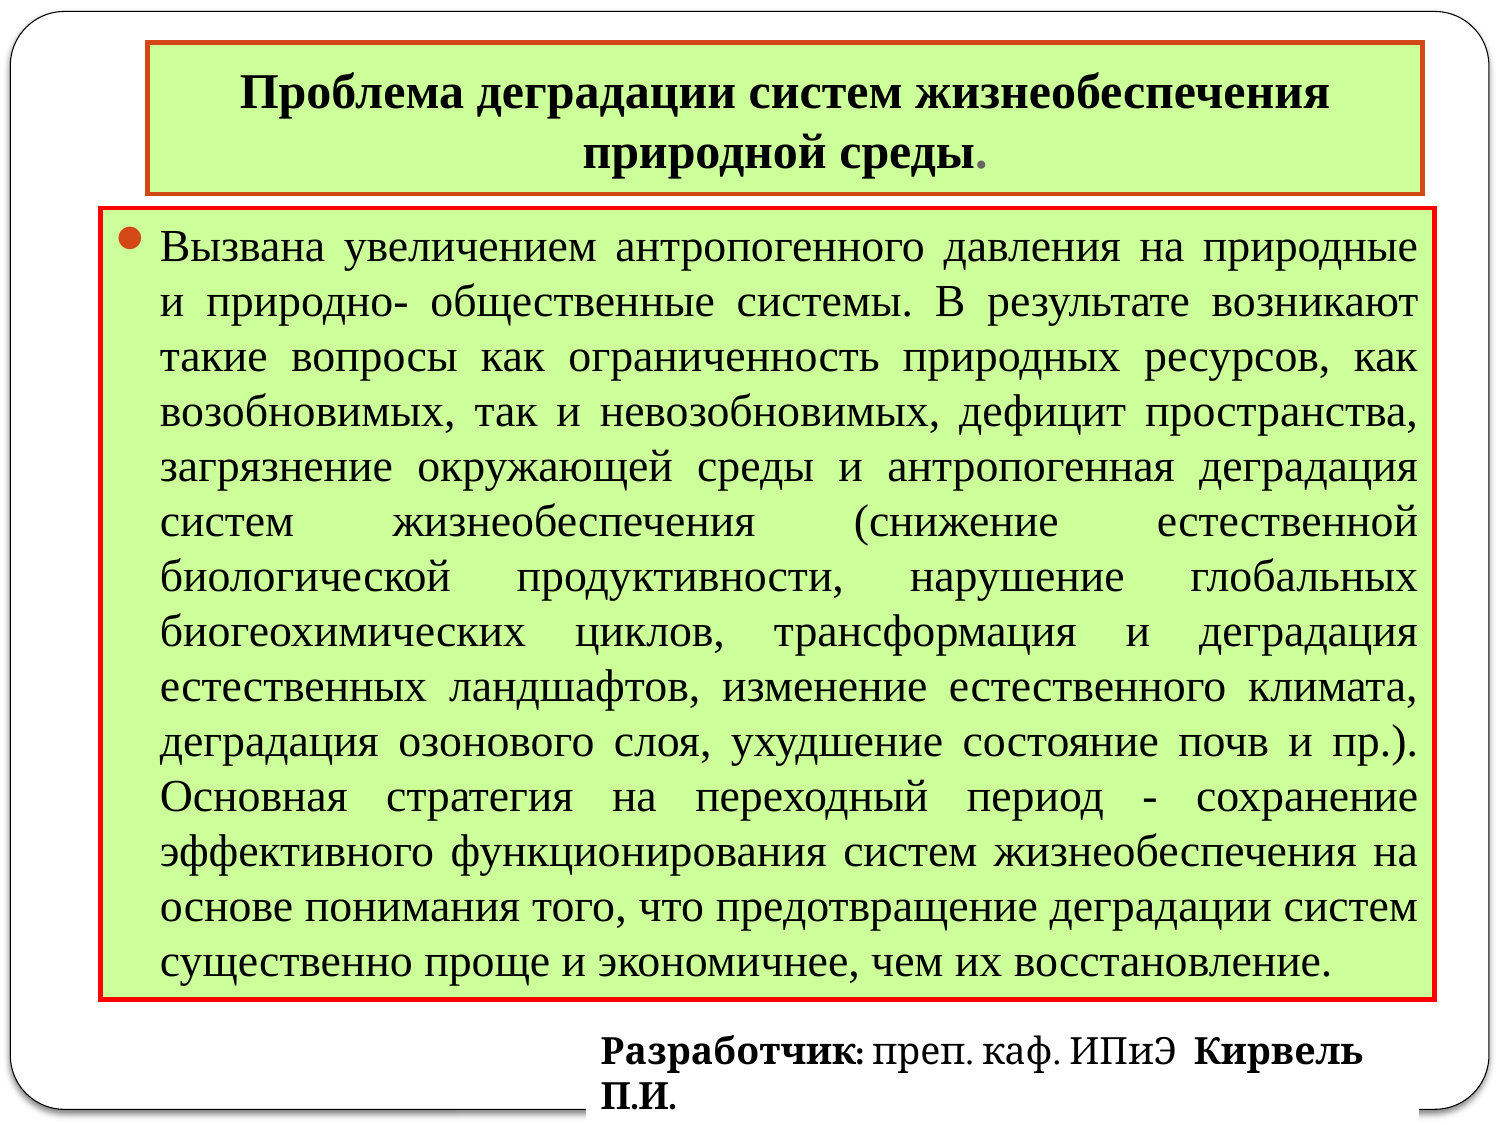

# Проблема деградации систем жизнеобеспечения природной среды.
Вызвана увеличением антропогенного давления на природные и природно- общественные системы. В результате возникают такие вопросы как ограниченность природных ресурсов, как возобновимых, так и невозобновимых, дефицит пространства, загрязнение окружающей среды и антропогенная деградация систем жизнеобеспечения (снижение естественной биологической продуктивности, нарушение глобальных биогеохимических циклов, трансформация и деградация естественных ландшафтов, изменение естественного климата, деградация озонового слоя, ухудшение состояние почв и пр.). Основная стратегия на переходный период - сохранение эффективного функционирования систем жизнеобеспечения на основе понимания того, что предотвращение деградации систем существенно проще и экономичнее, чем их восстановление.
Разработчик: преп. каф. ИПиЭ  Кирвель П.И.